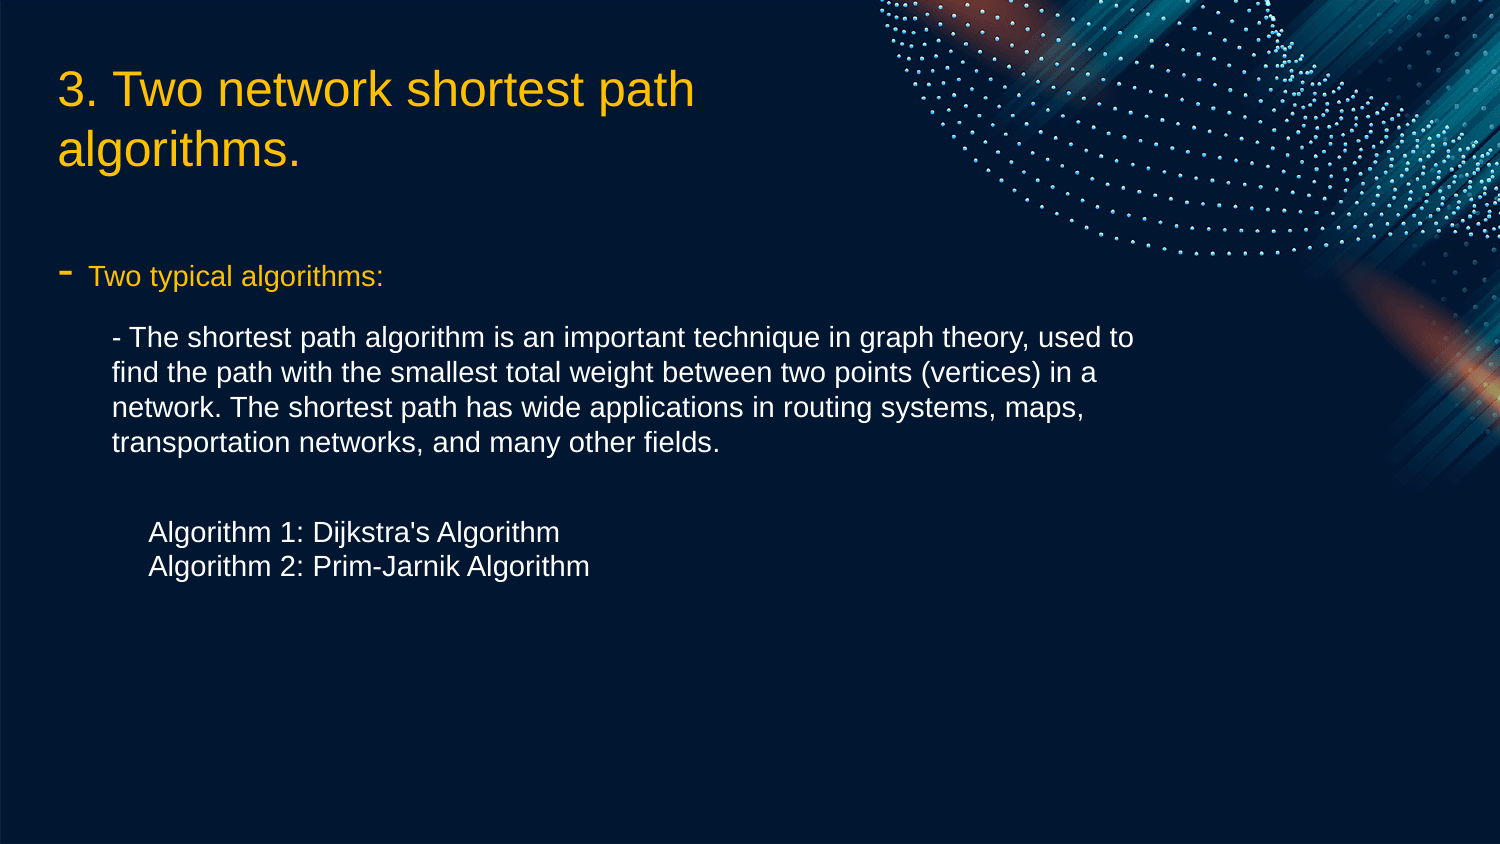

# 3. Two network shortest path algorithms. - Two typical algorithms:
- The shortest path algorithm is an important technique in graph theory, used to find the path with the smallest total weight between two points (vertices) in a network. The shortest path has wide applications in routing systems, maps, transportation networks, and many other fields.
Algorithm 1: Dijkstra's Algorithm
Algorithm 2: Prim-Jarnik Algorithm